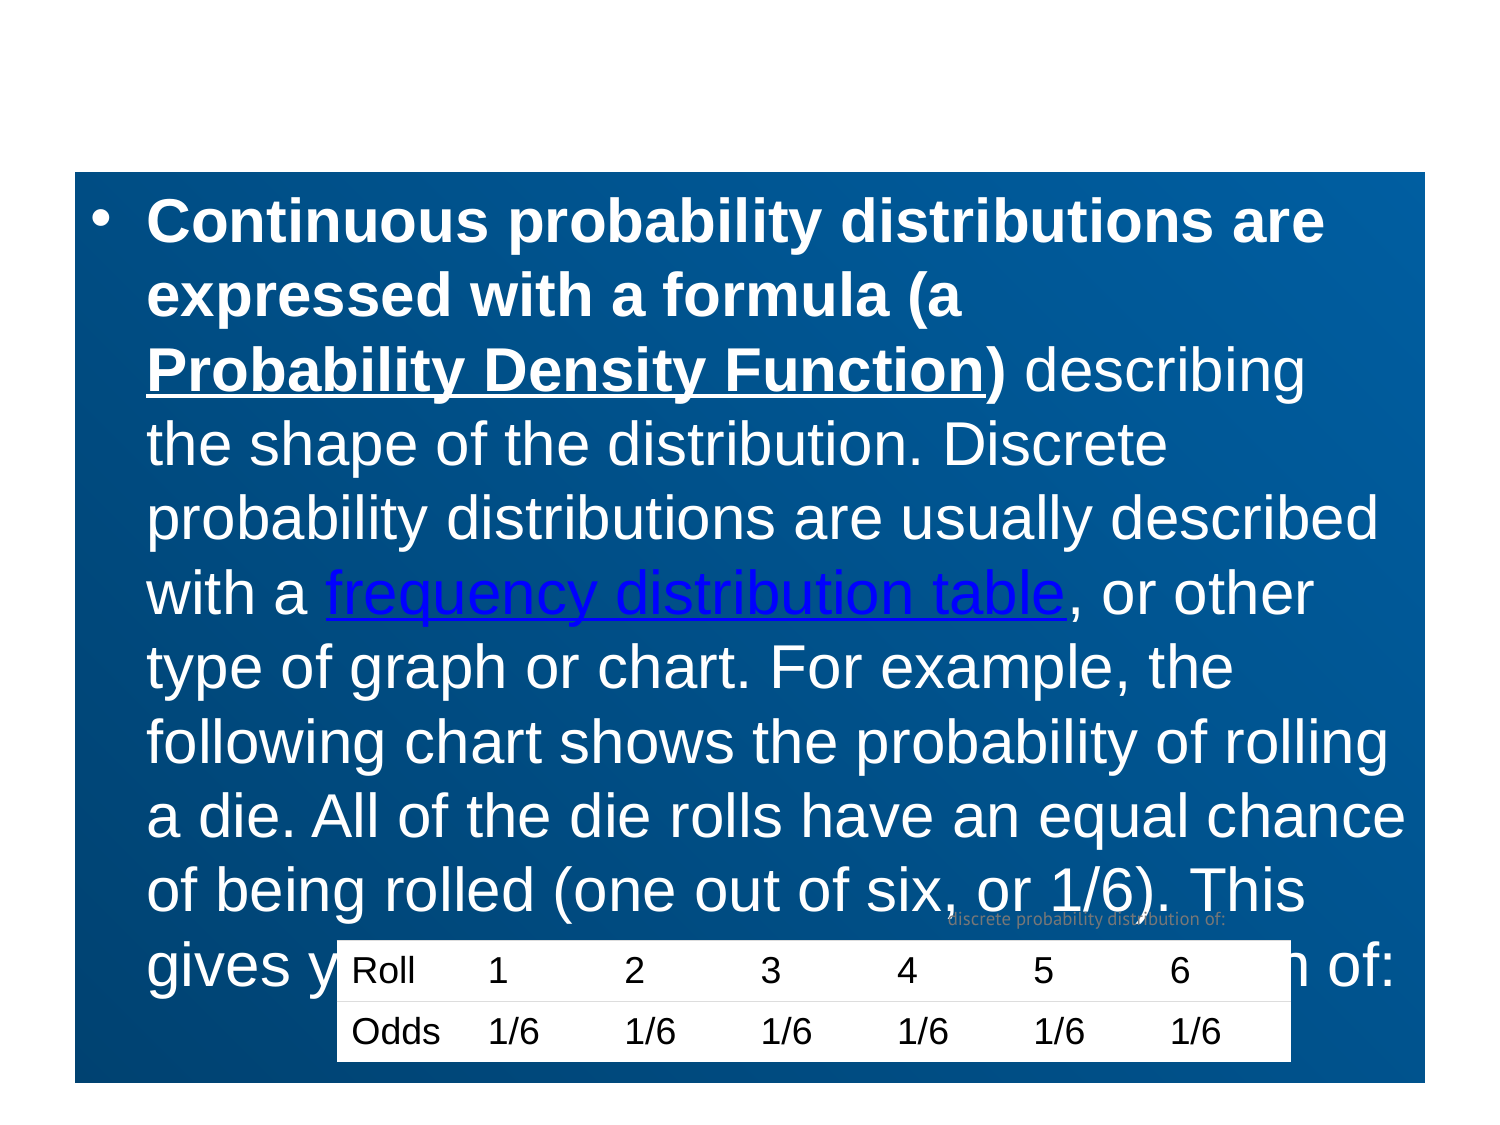

#
Continuous probability distributions are expressed with a formula (a Probability Density Function) describing the shape of the distribution. Discrete probability distributions are usually described with a frequency distribution table, or other type of graph or chart. For example, the following chart shows the probability of rolling a die. All of the die rolls have an equal chance of being rolled (one out of six, or 1/6). This gives you a discrete probability distribution of:
| Roll | 1 | 2 | 3 | 4 | 5 | 6 |
| --- | --- | --- | --- | --- | --- | --- |
| Odds | 1/6 | 1/6 | 1/6 | 1/6 | 1/6 | 1/6 |
discrete probability distribution of: